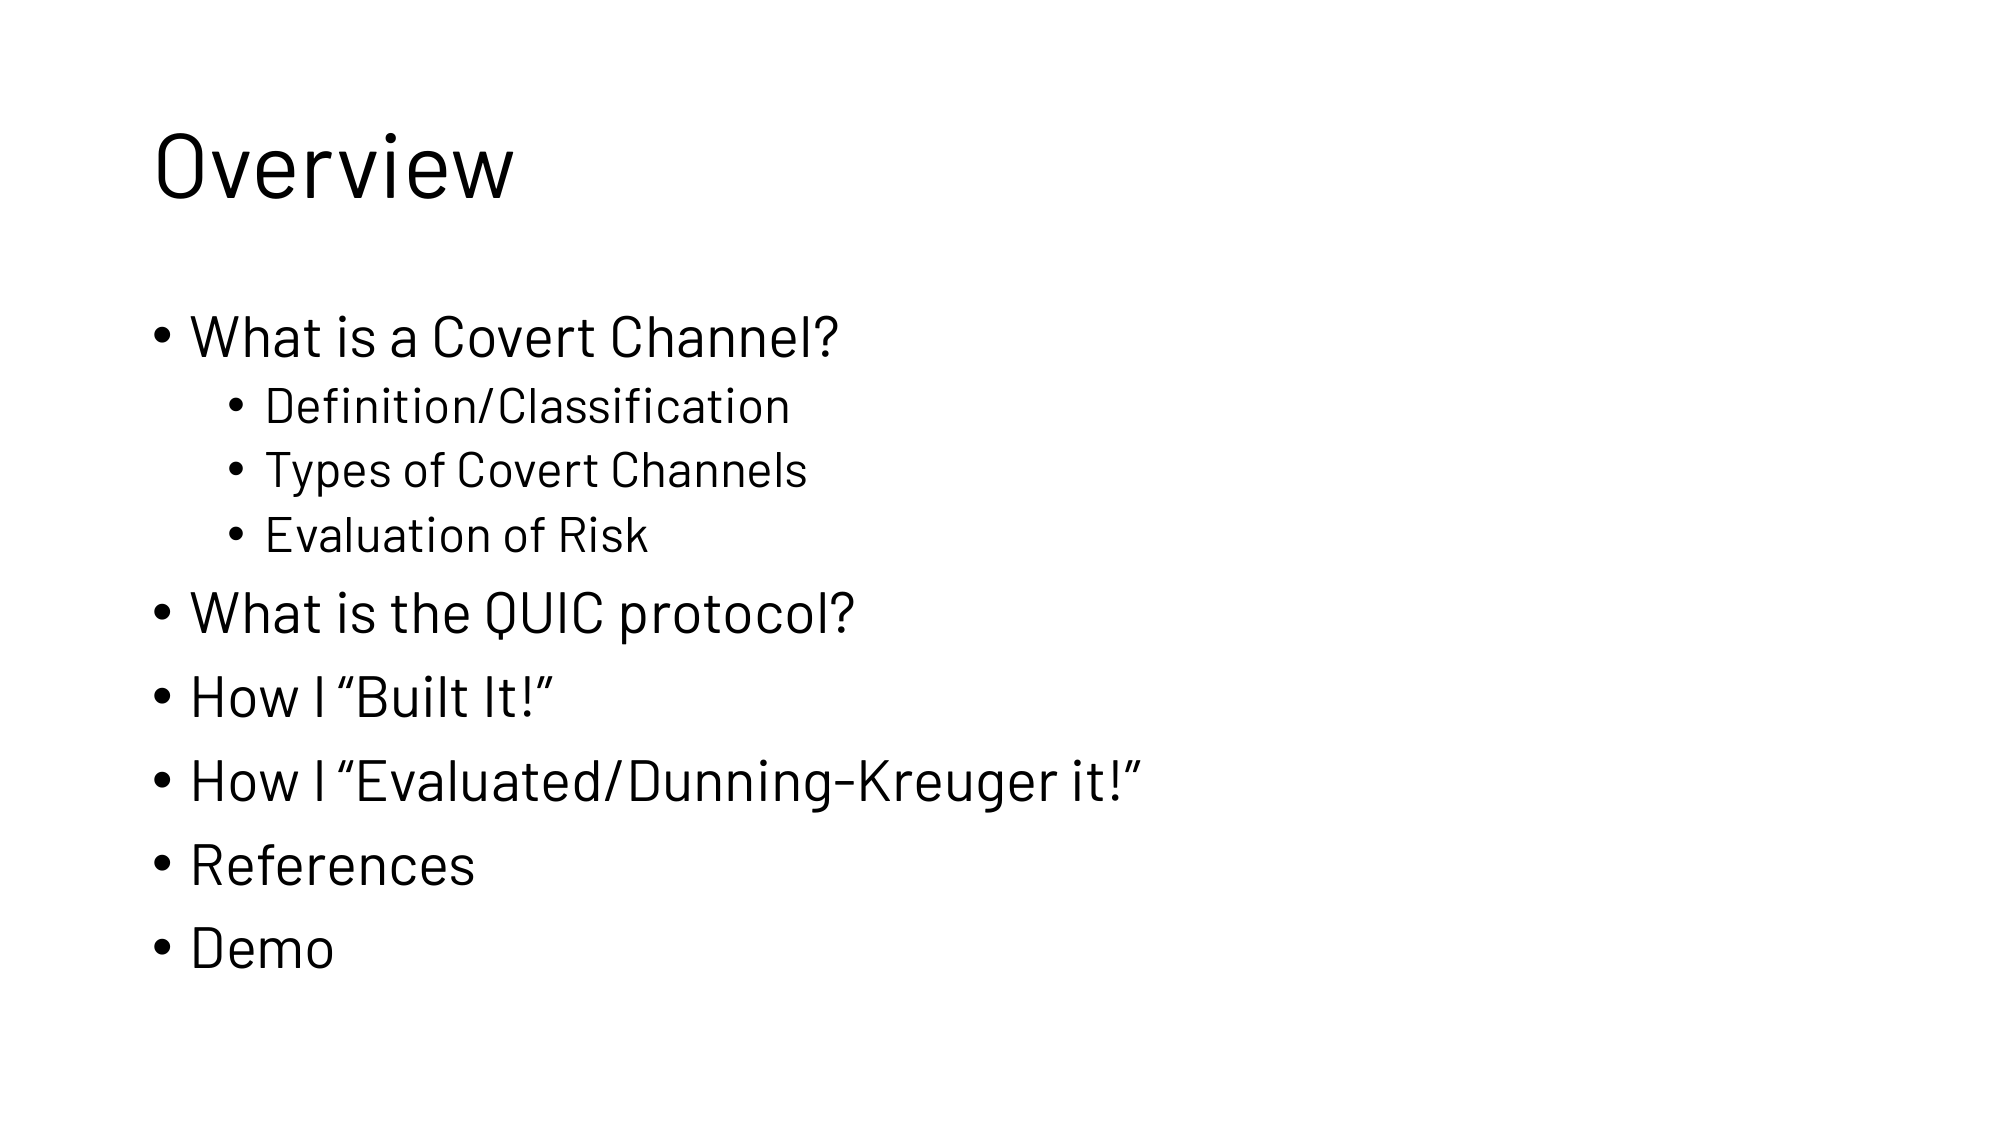

# Overview
What is a Covert Channel?
Definition/Classification
Types of Covert Channels
Evaluation of Risk
What is the QUIC protocol?
How I “Built It!”
How I “Evaluated/Dunning-Kreuger it!”
References
Demo